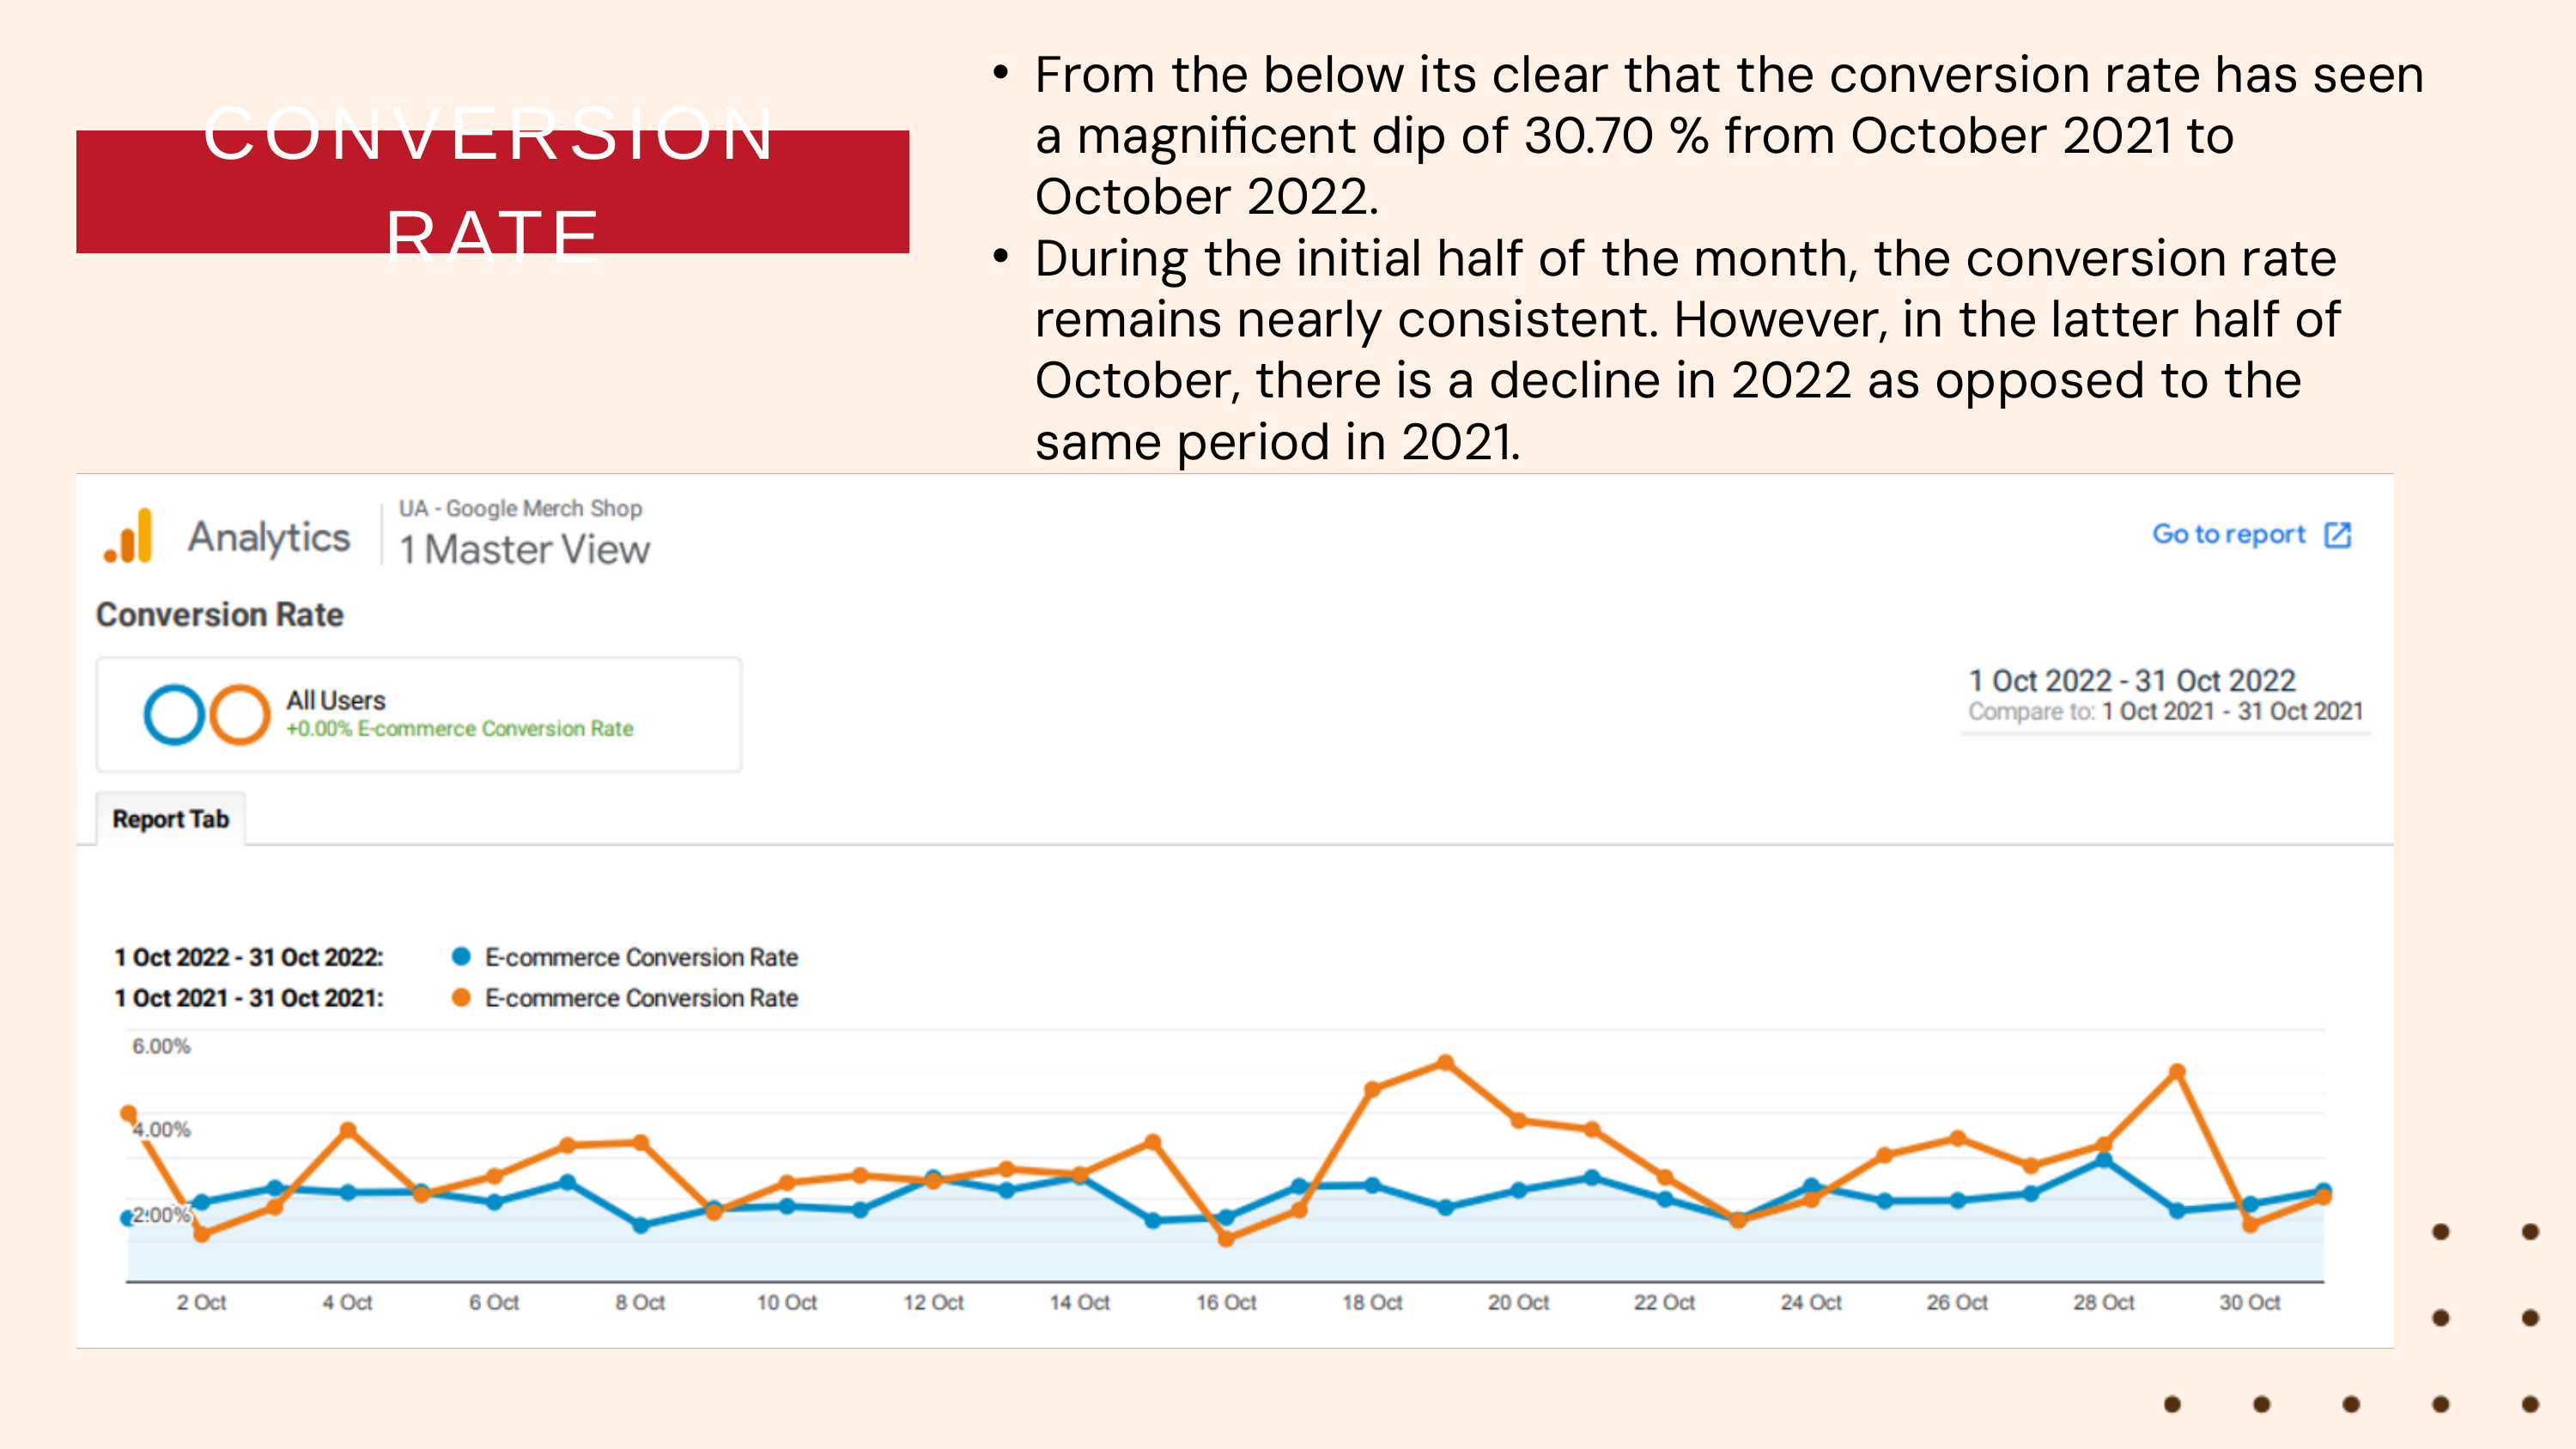

From the below its clear that the conversion rate has seen a magnificent dip of 30.70 % from October 2021 to October 2022.
During the initial half of the month, the conversion rate remains nearly consistent. However, in the latter half of October, there is a decline in 2022 as opposed to the same period in 2021.

CONVERSION RATE